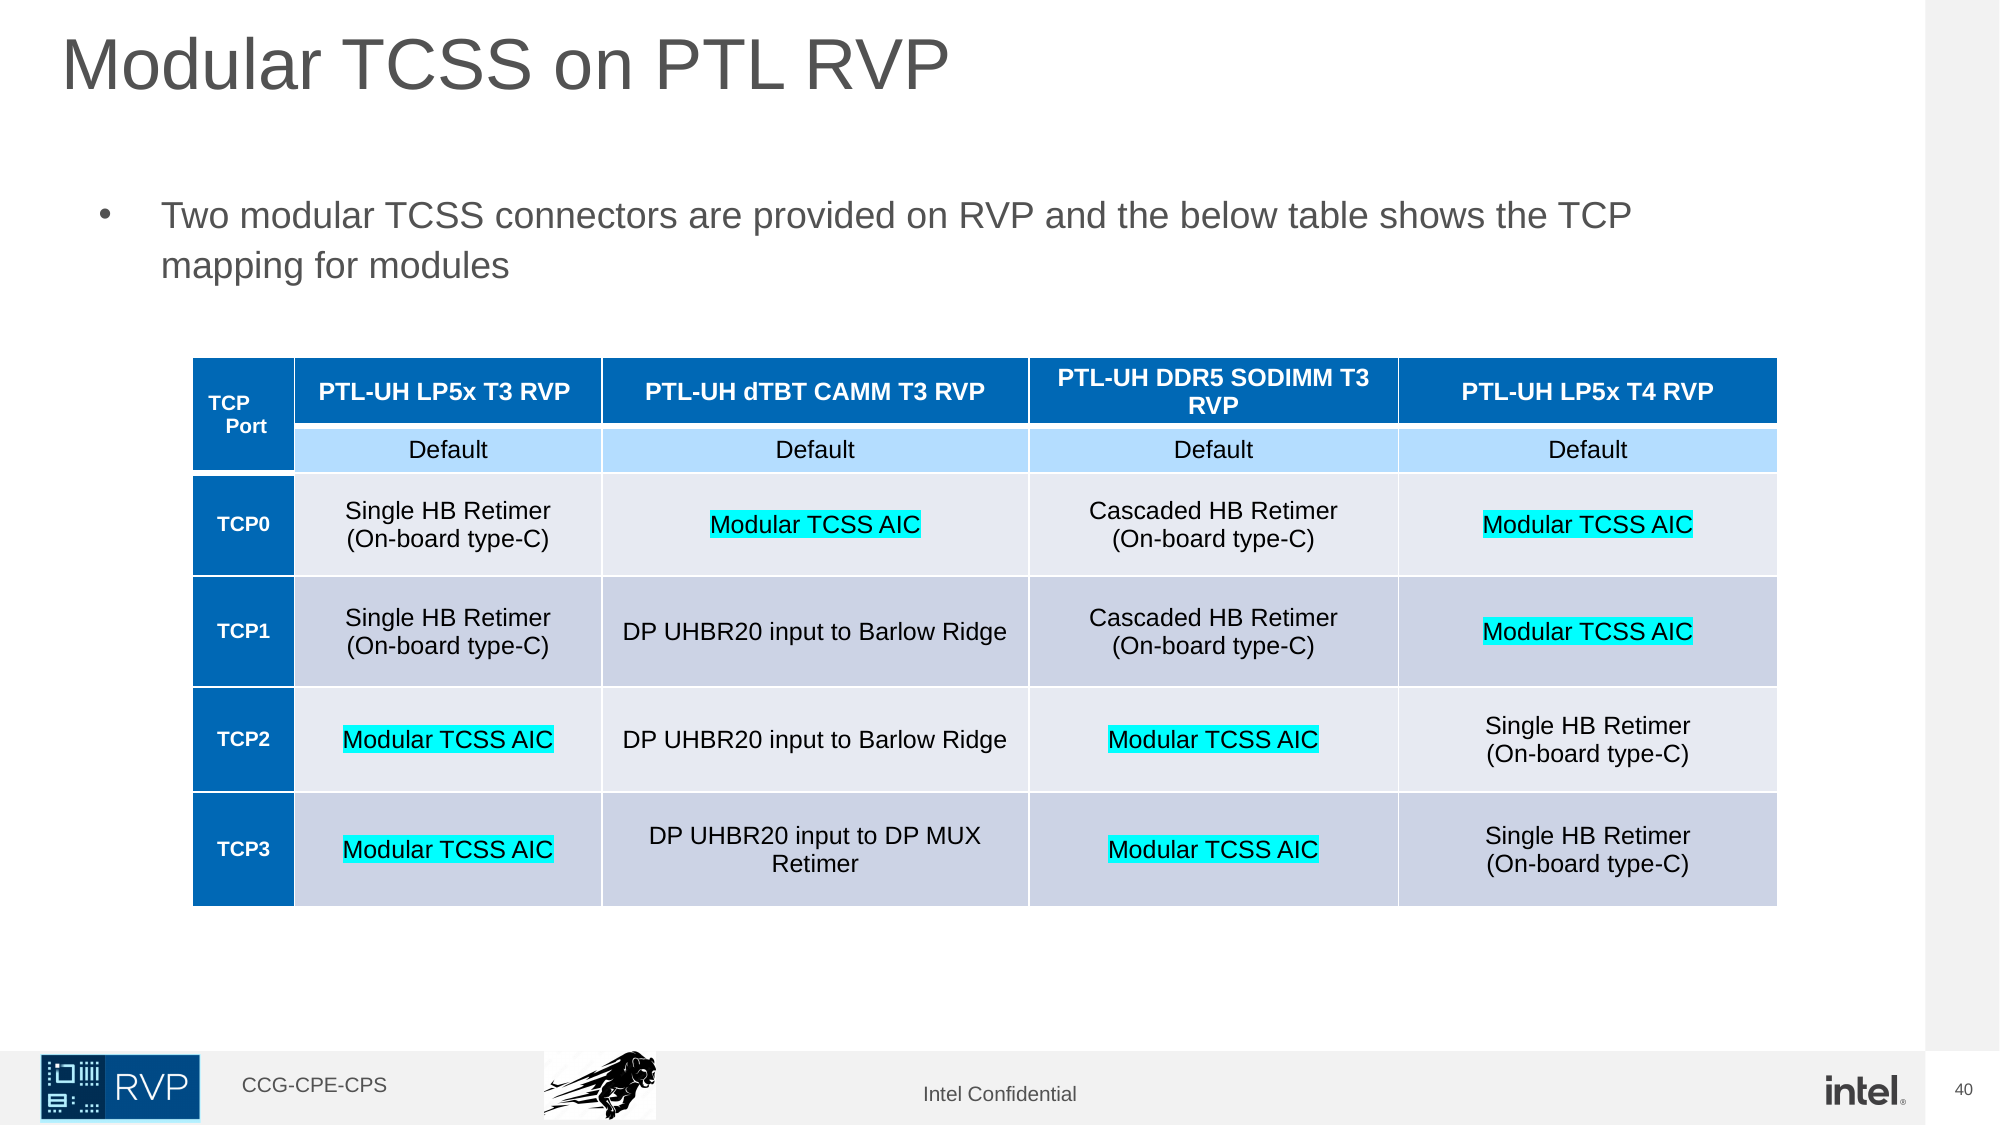

# Modular TCSS on PTL RVP
Two modular TCSS connectors are provided on RVP and the below table shows the TCP mapping for modules
| TCP  Port | PTL-UH LP5x T3 RVP | PTL-UH dTBT CAMM T3 RVP | PTL-UH DDR5 SODIMM T3 RVP | PTL-UH LP5x T4 RVP |
| --- | --- | --- | --- | --- |
|  | Default | Default | Default | Default |
| TCP0 | Single HB Retimer (On-board type-C) | Modular TCSS AIC | Cascaded HB Retimer (On-board type-C) | Modular TCSS AIC |
| TCP1 | Single HB Retimer (On-board type-C) | DP UHBR20 input to Barlow Ridge | Cascaded HB Retimer (On-board type-C) | Modular TCSS AIC |
| TCP2 | Modular TCSS AIC | DP UHBR20 input to Barlow Ridge | Modular TCSS AIC | Single HB Retimer (On-board type-C) |
| TCP3 | Modular TCSS AIC | DP UHBR20 input to DP MUX Retimer | Modular TCSS AIC | Single HB Retimer (On-board type-C) |